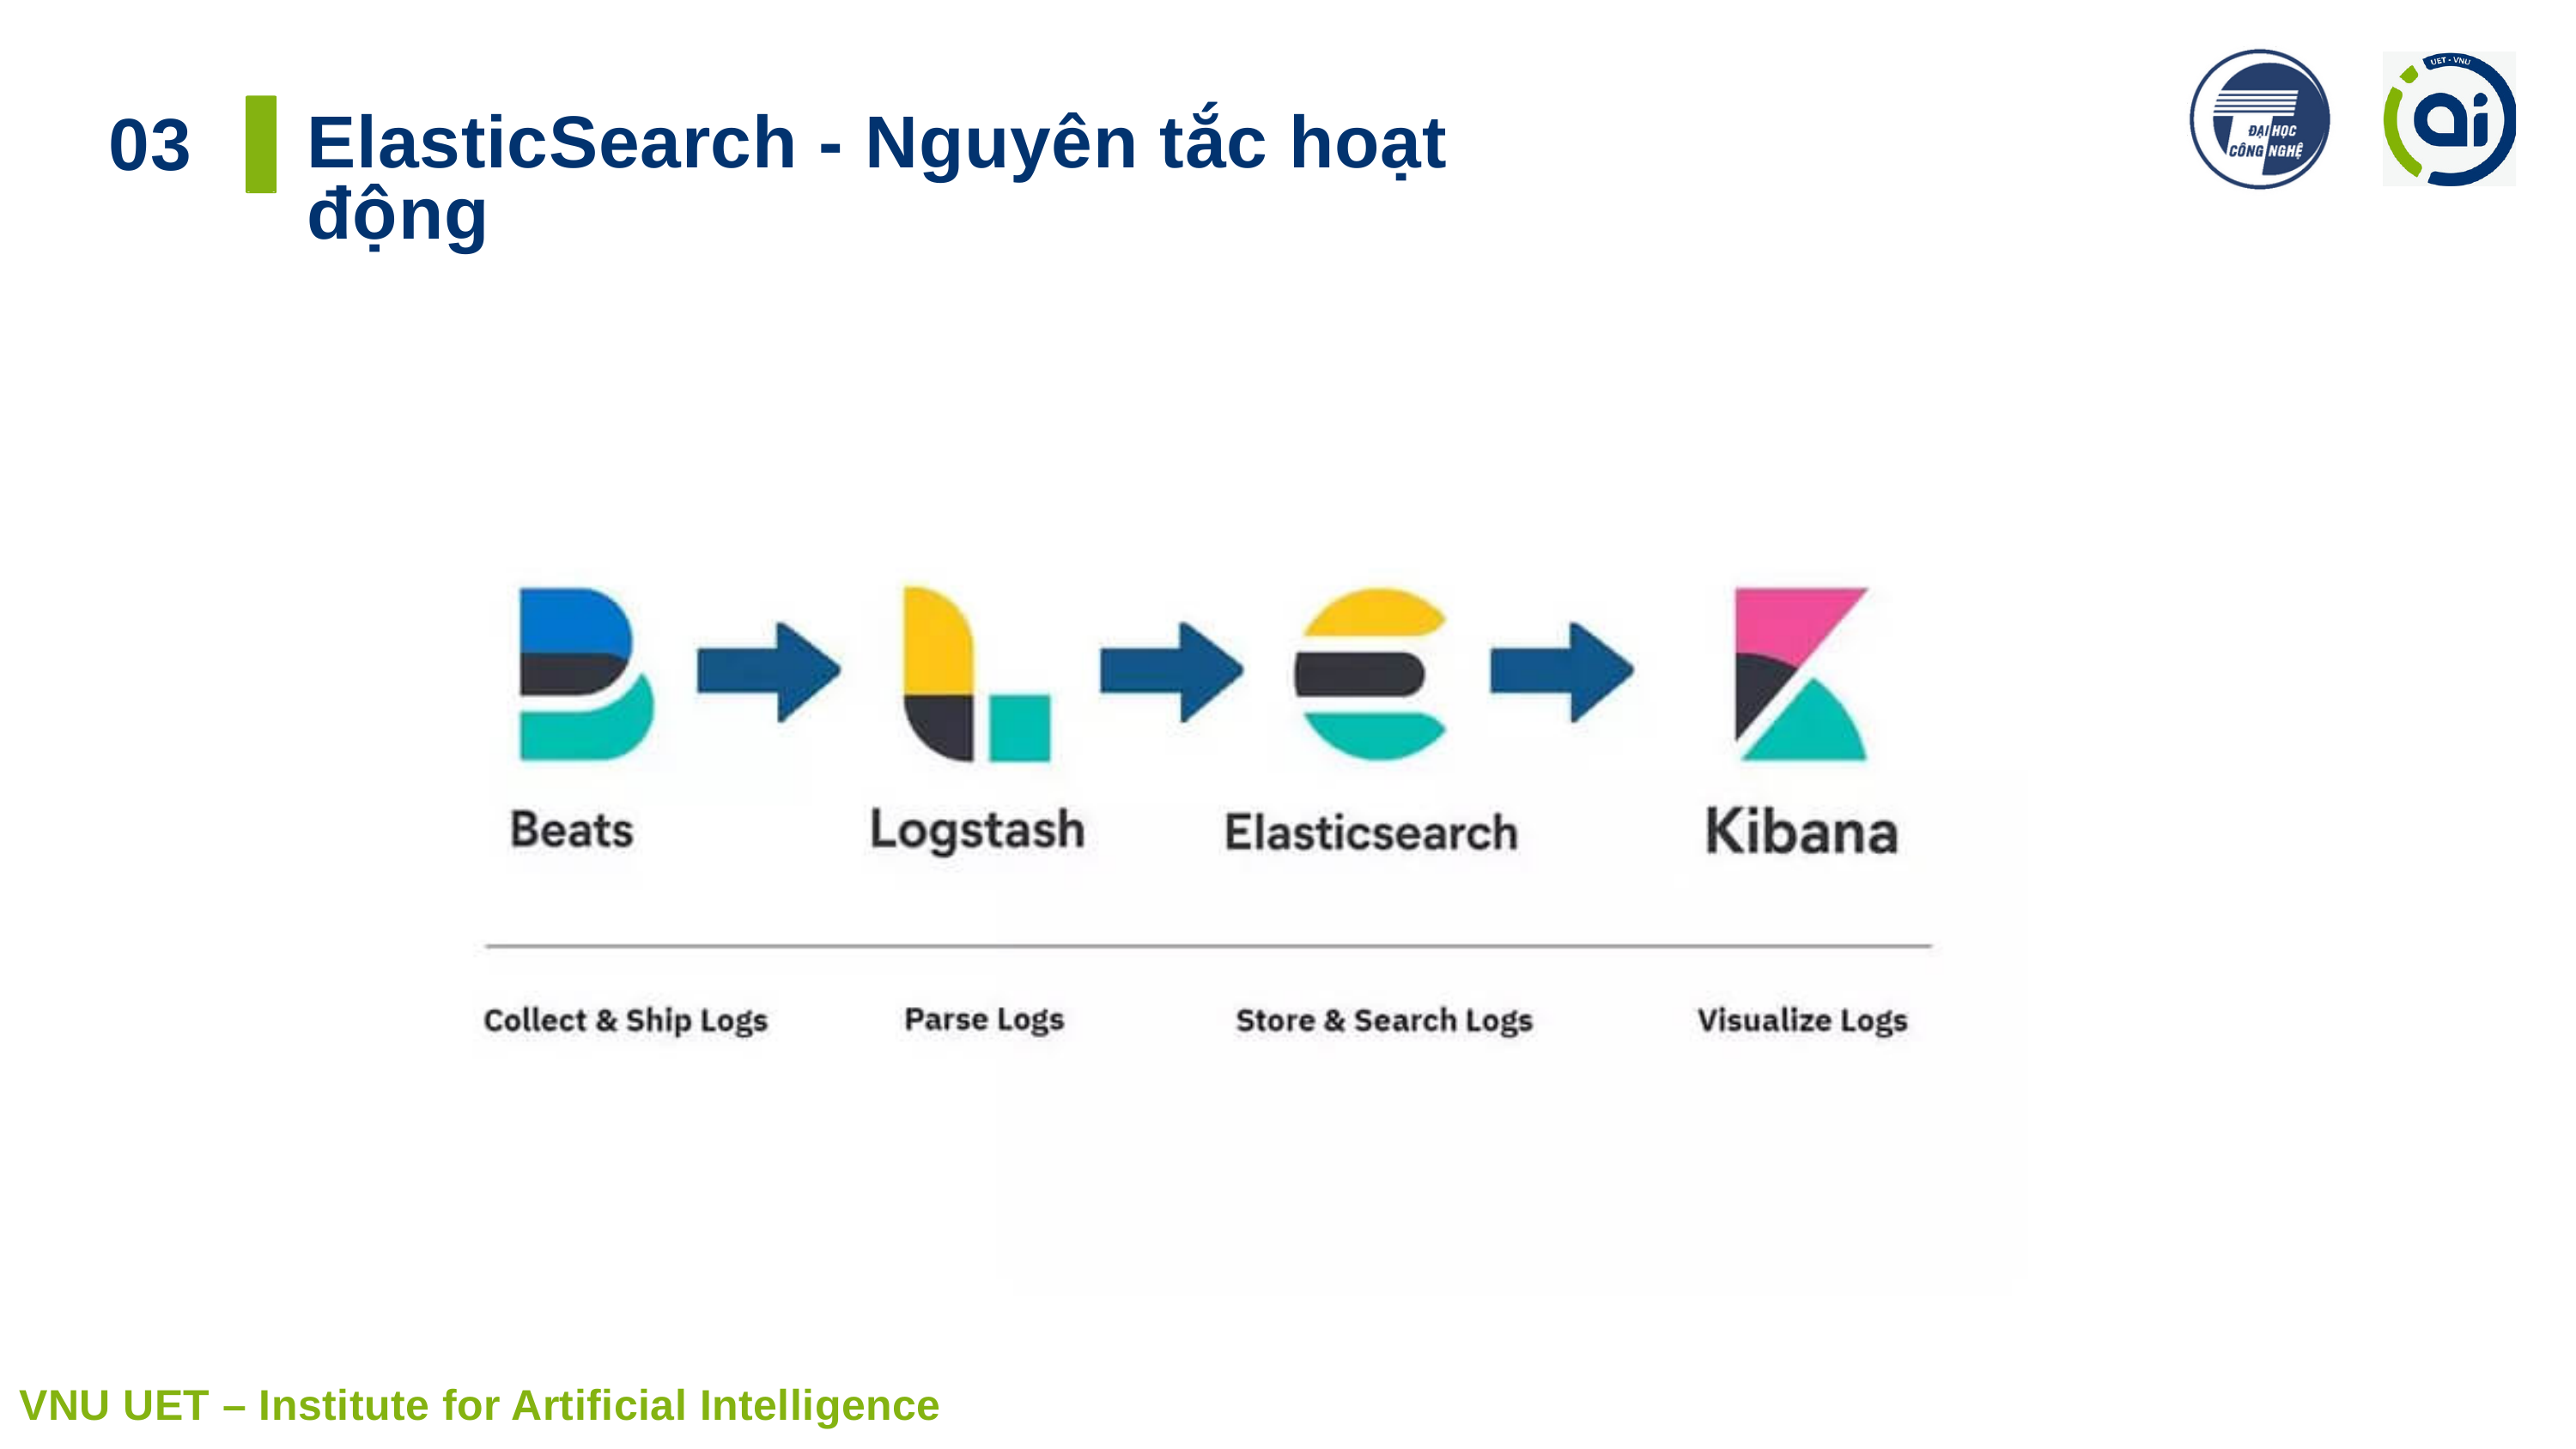

ElasticSearch - Nguyên tắc hoạt động

03

 VNU UET – Institute for Artificial Intelligence